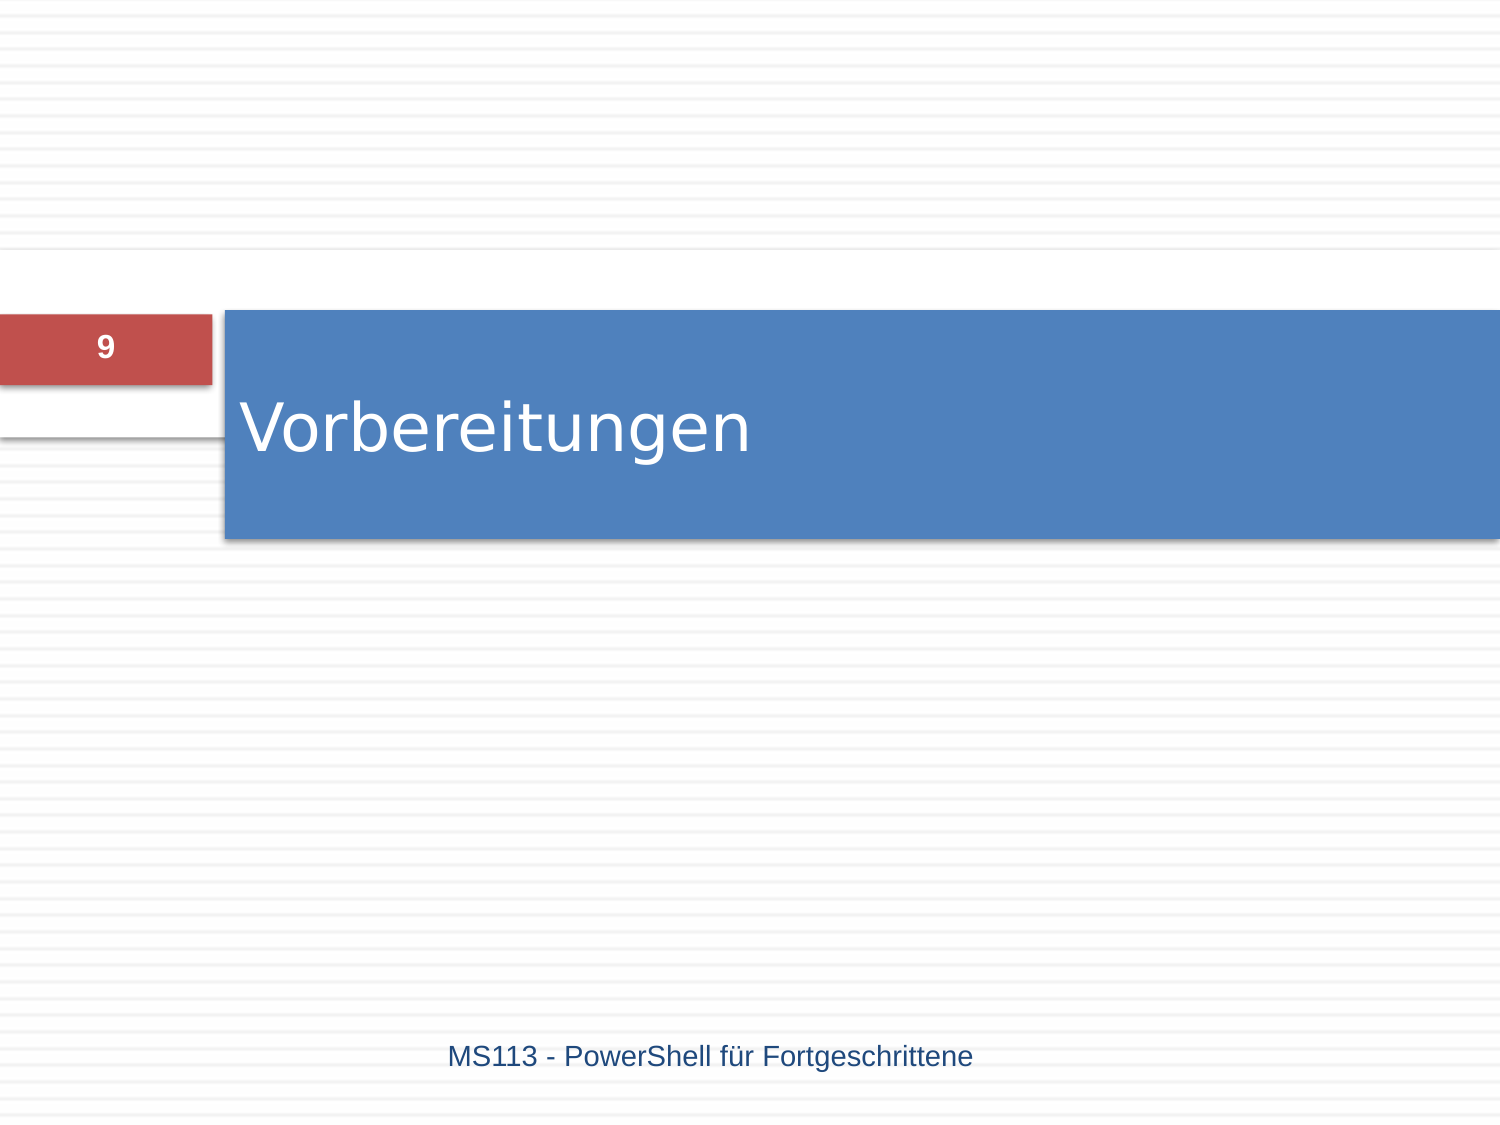

9
# Vorbereitungen
MS113 - PowerShell für Fortgeschrittene